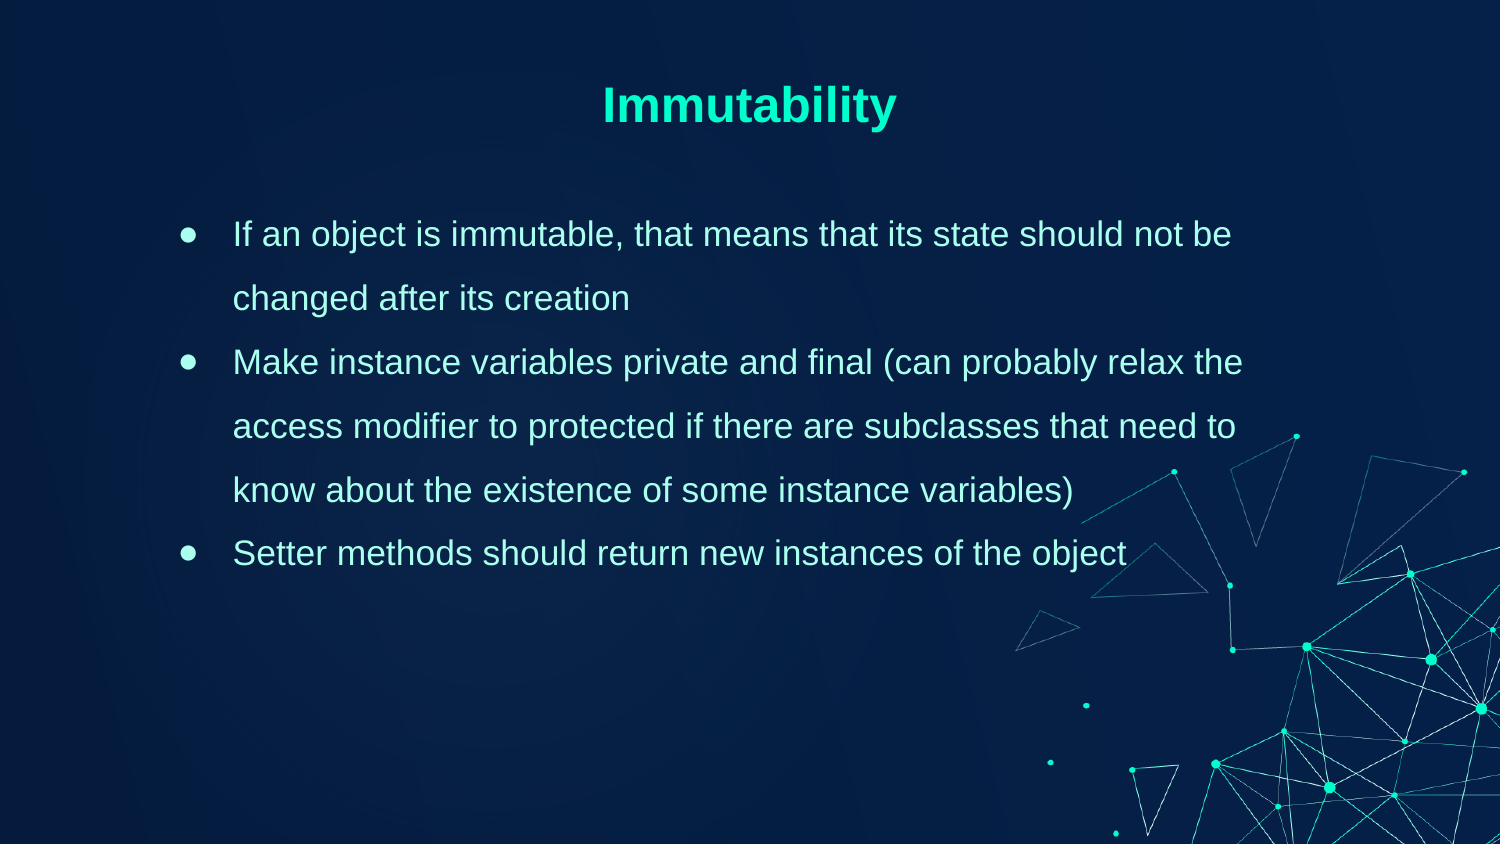

# Immutability

If an object is immutable, that means that its state should not be changed after its creation
Make instance variables private and final (can probably relax the access modifier to protected if there are subclasses that need to know about the existence of some instance variables)
Setter methods should return new instances of the object